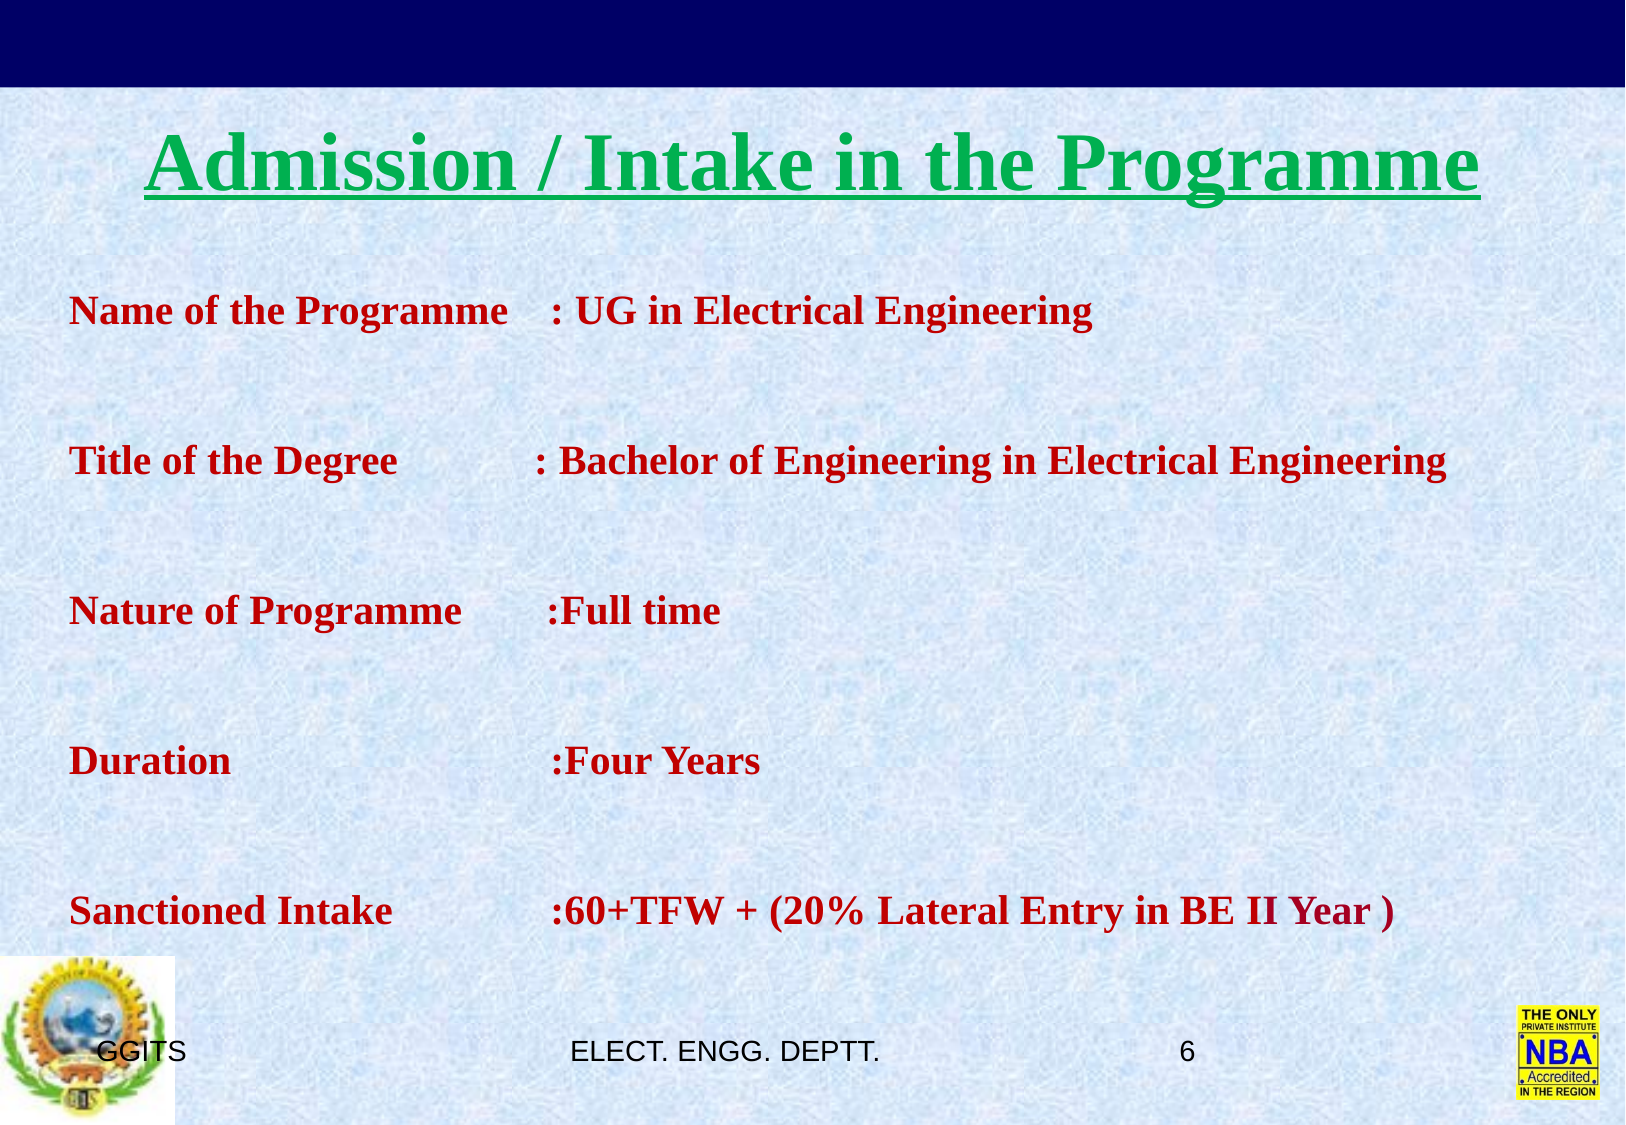

# Admission / Intake in the Programme

Name of the Programme    : UG in Electrical Engineering

Title of the Degree             : Bachelor of Engineering in Electrical Engineering

Nature of Programme        :Full time

Duration 		   :Four Years

Sanctioned Intake	   :60+TFW + (20% Lateral Entry in BE II Year )
GGITS
ELECT. ENGG. DEPTT.
6